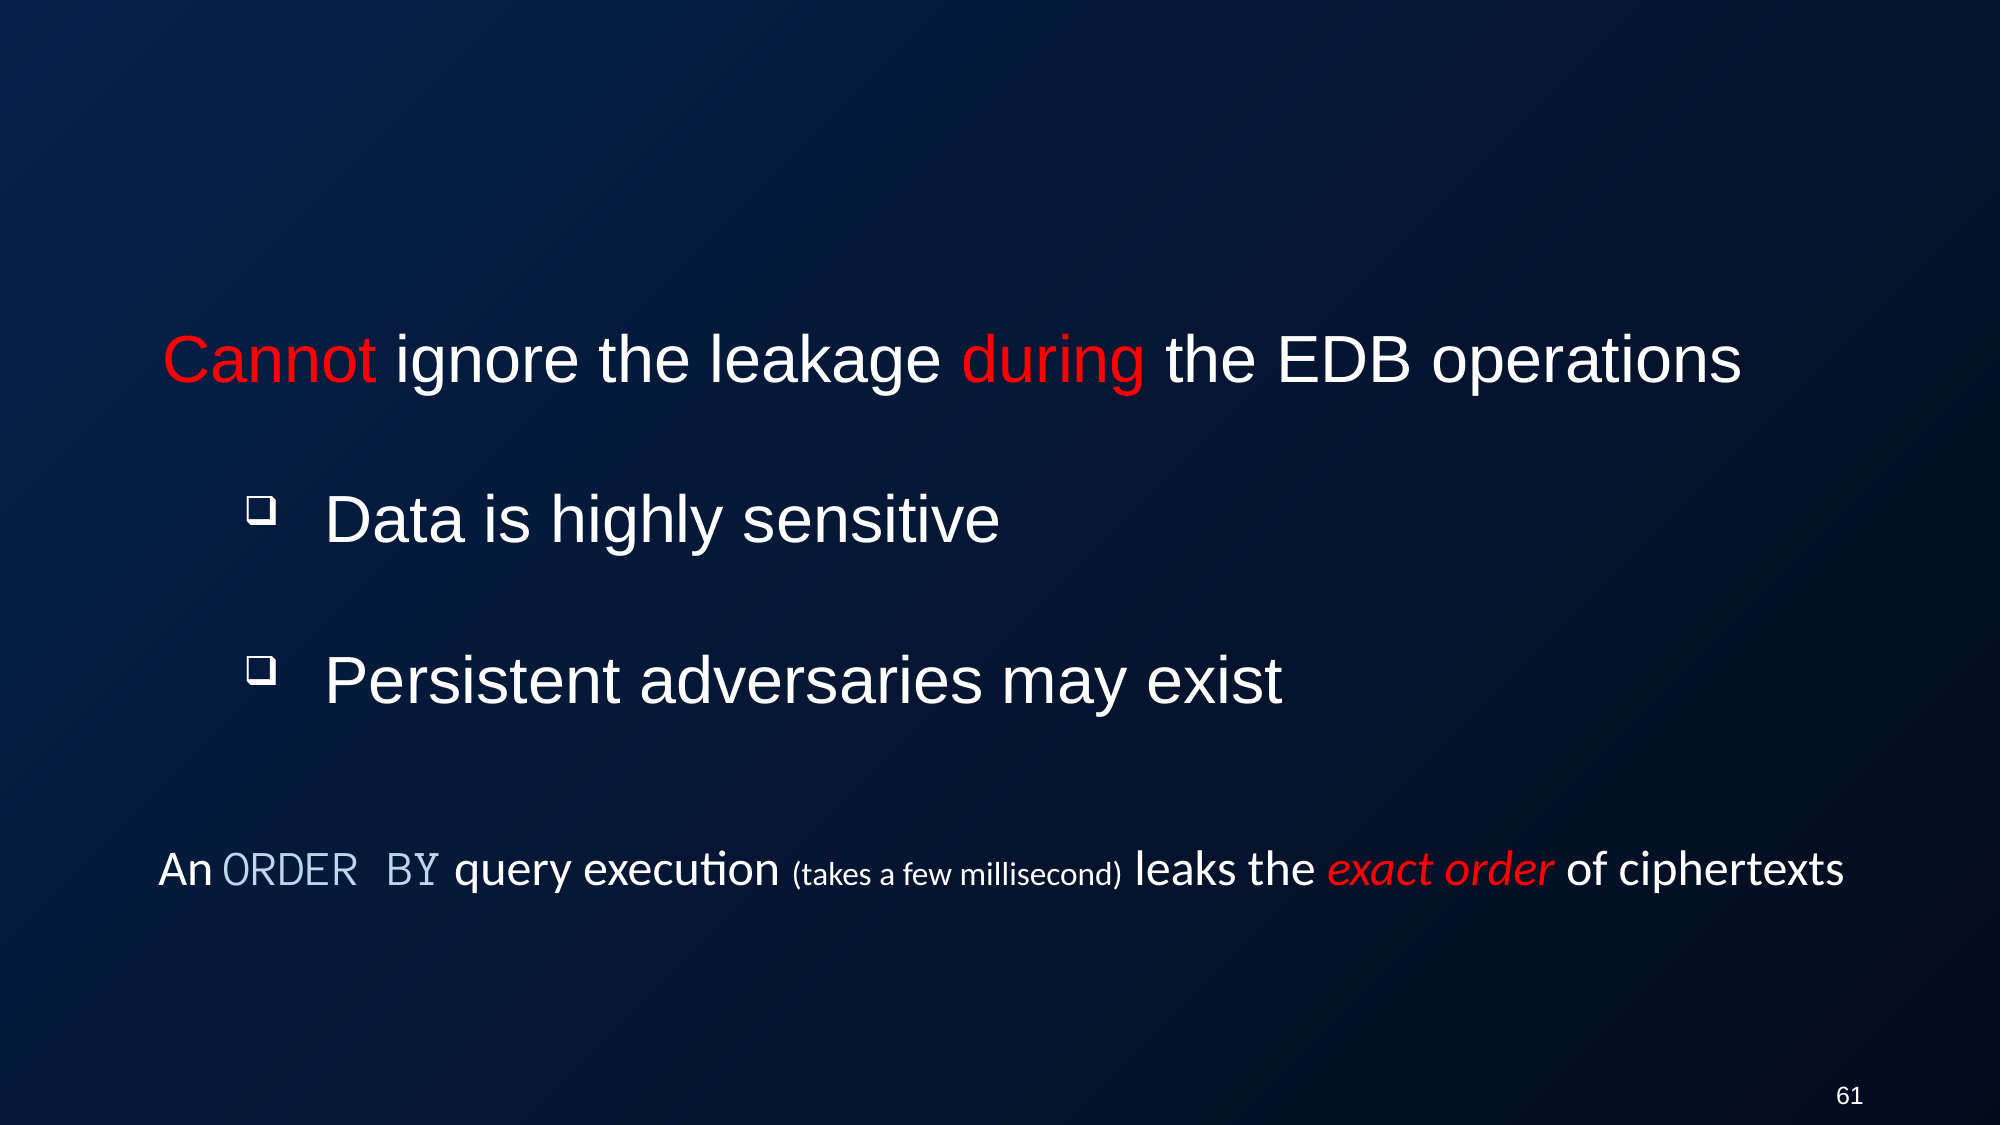

Cannot ignore the leakage during the EDB operations
Data is highly sensitive
Persistent adversaries may exist
An ORDER BY query execution (takes a few millisecond) leaks the exact order of ciphertexts
61